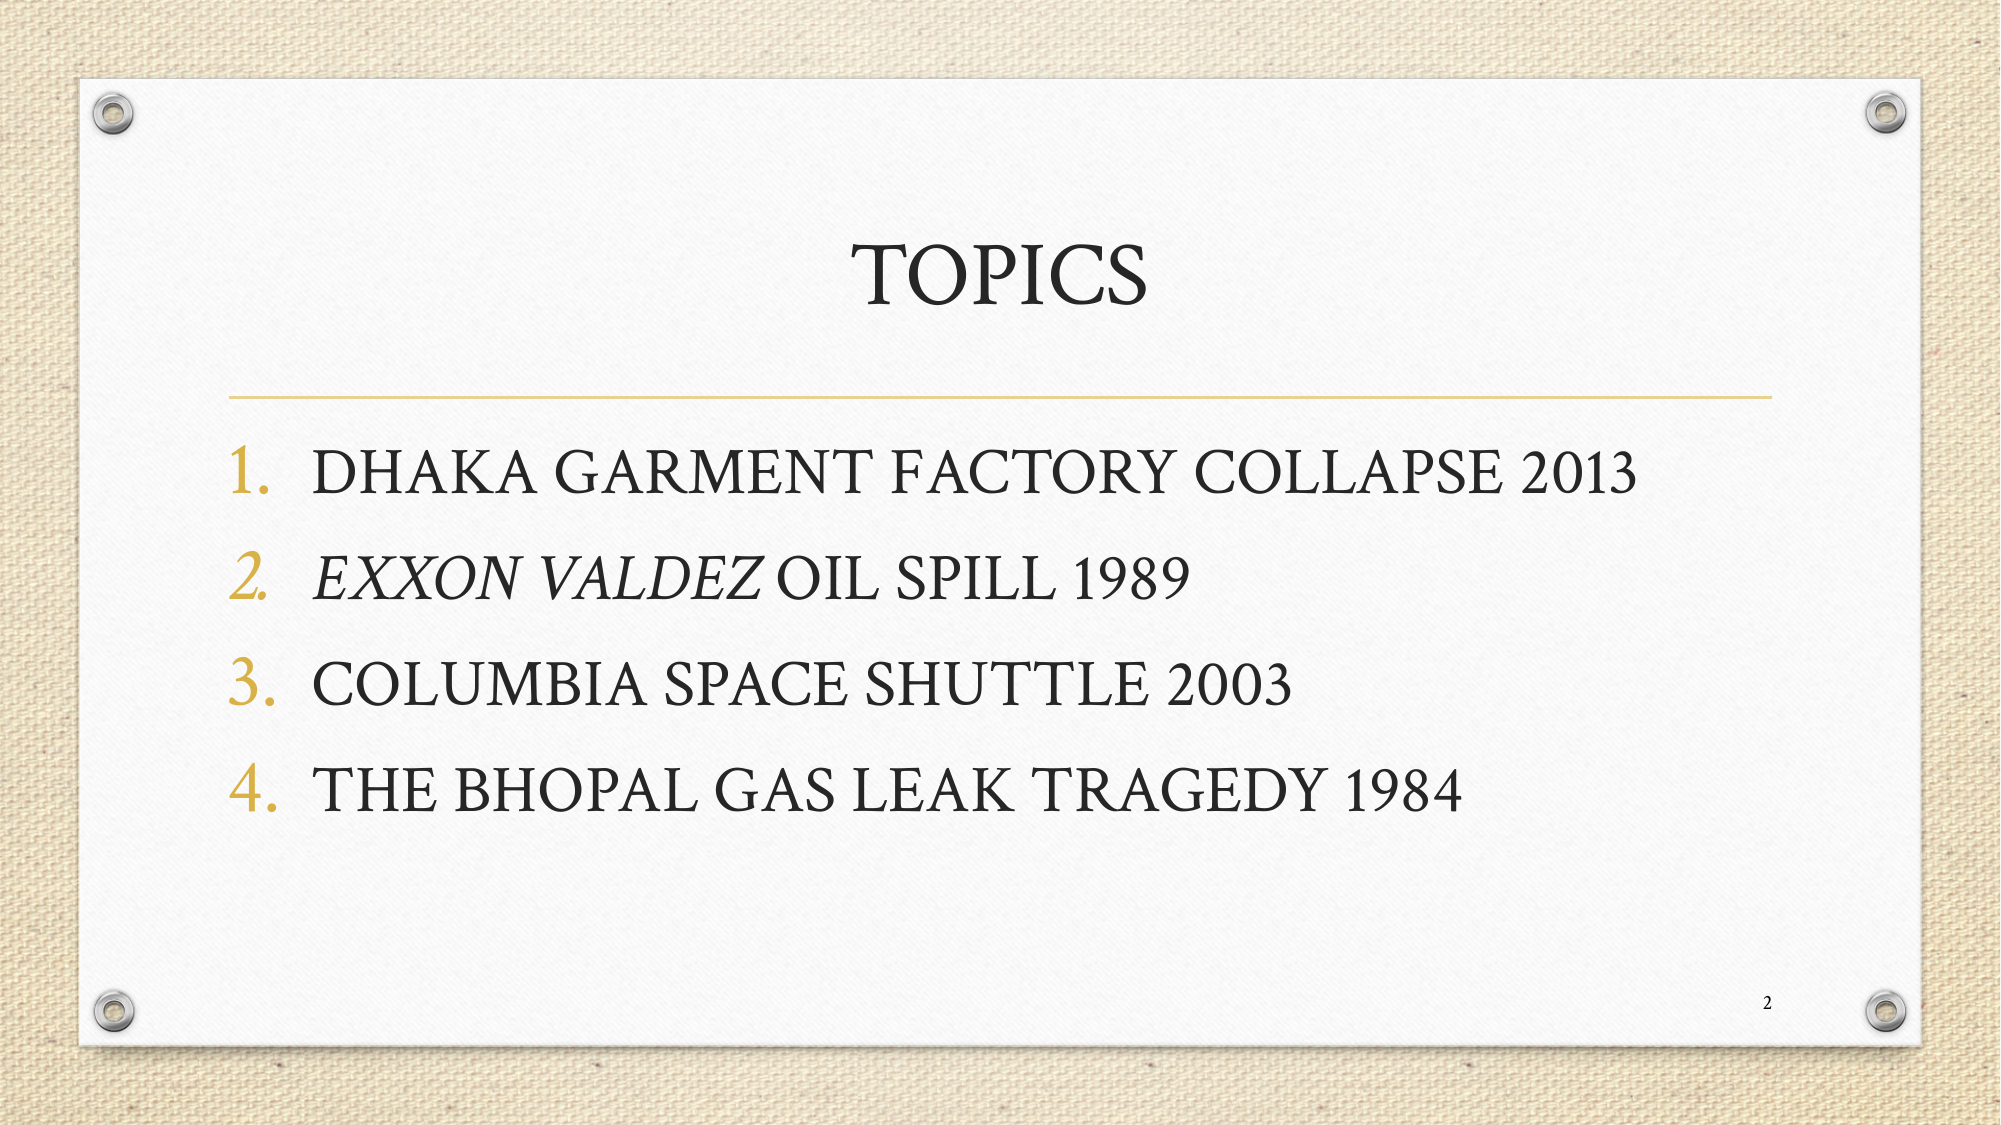

# TOPICS
DHAKA GARMENT FACTORY COLLAPSE 2013
EXXON VALDEZ OIL SPILL 1989
COLUMBIA SPACE SHUTTLE 2003
THE BHOPAL GAS LEAK TRAGEDY 1984
2